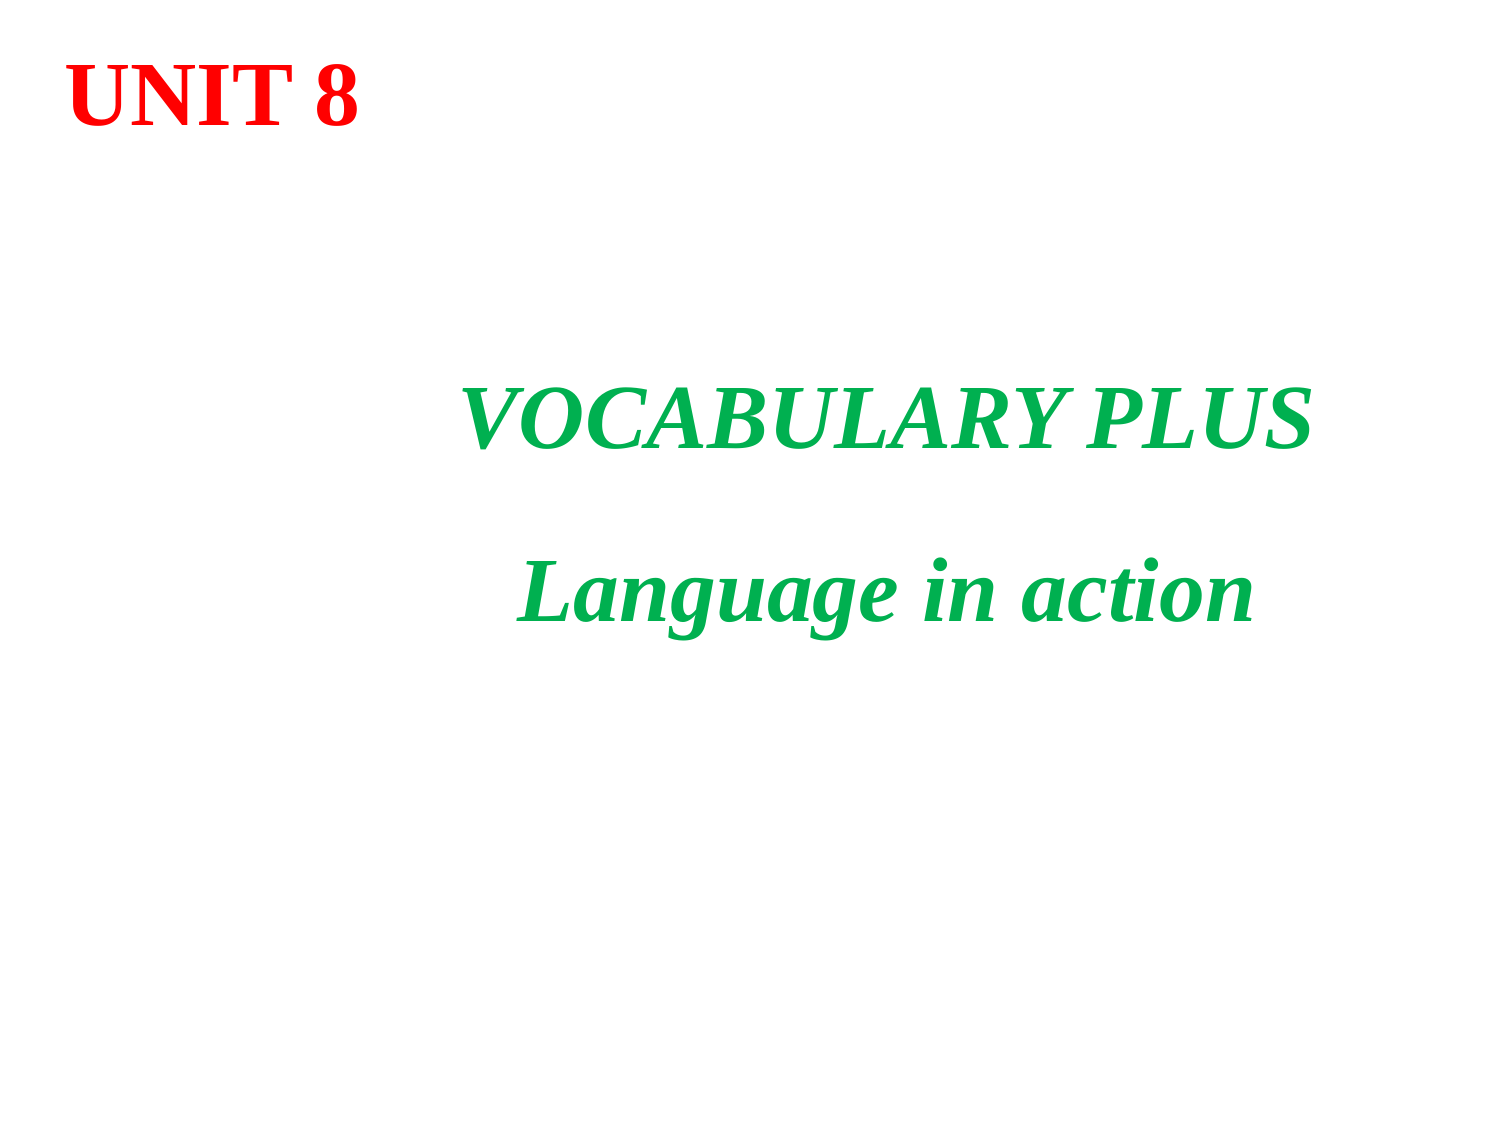

UNIT 8
VOCABULARY PLUS
Language in action